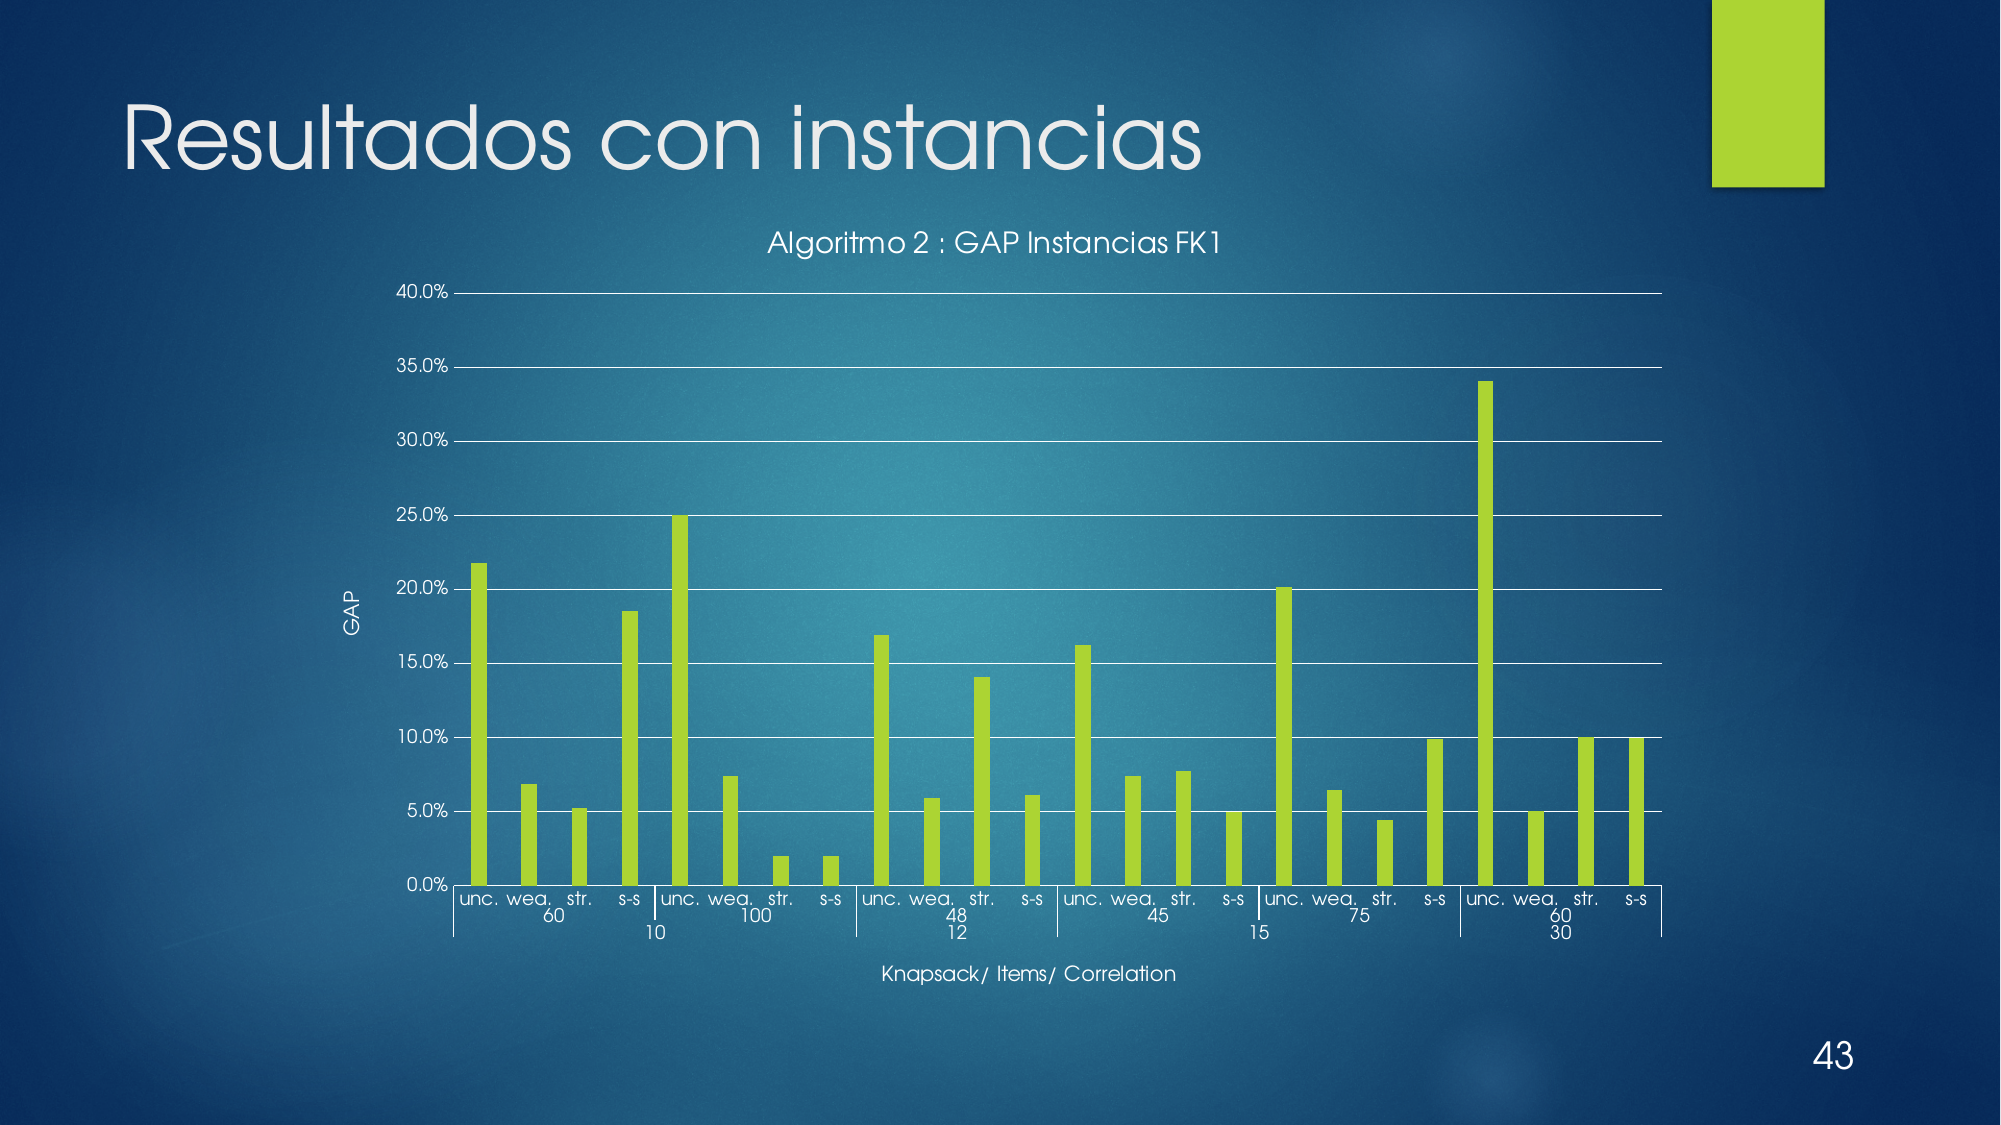

# Resultados con instancias

### Chart: Algoritmo 2 : GAP Instancias FK1

| Category | GAP |
|---|---|
| unc. | 0.21761049461728854 |
| wea. | 0.06888070714948336 |
| str. | 0.052100775596697124 |
| s-s | 0.18549294439324893 |
| unc. | 0.2501456005020679 |
| wea. | 0.0742092454483293 |
| str. | 0.02 |
| s-s | 0.02 |
| unc. | 0.16943812239776757 |
| wea. | 0.05908345980827001 |
| str. | 0.14078801481419434 |
| s-s | 0.06105957073271484 |
| unc. | 0.16240284459212362 |
| wea. | 0.0737344606963165 |
| str. | 0.0774831320855428 |
| s-s | 0.05002252379606442 |
| unc. | 0.20148245680631738 |
| wea. | 0.06471970606189503 |
| str. | 0.0441269326212369 |
| s-s | 0.09872791478607001 |
| unc. | 0.3409341873297136 |
| wea. | 0.050291669008334594 |
| str. | 0.10023935721578547 |
| s-s | 0.0999969370728474 |